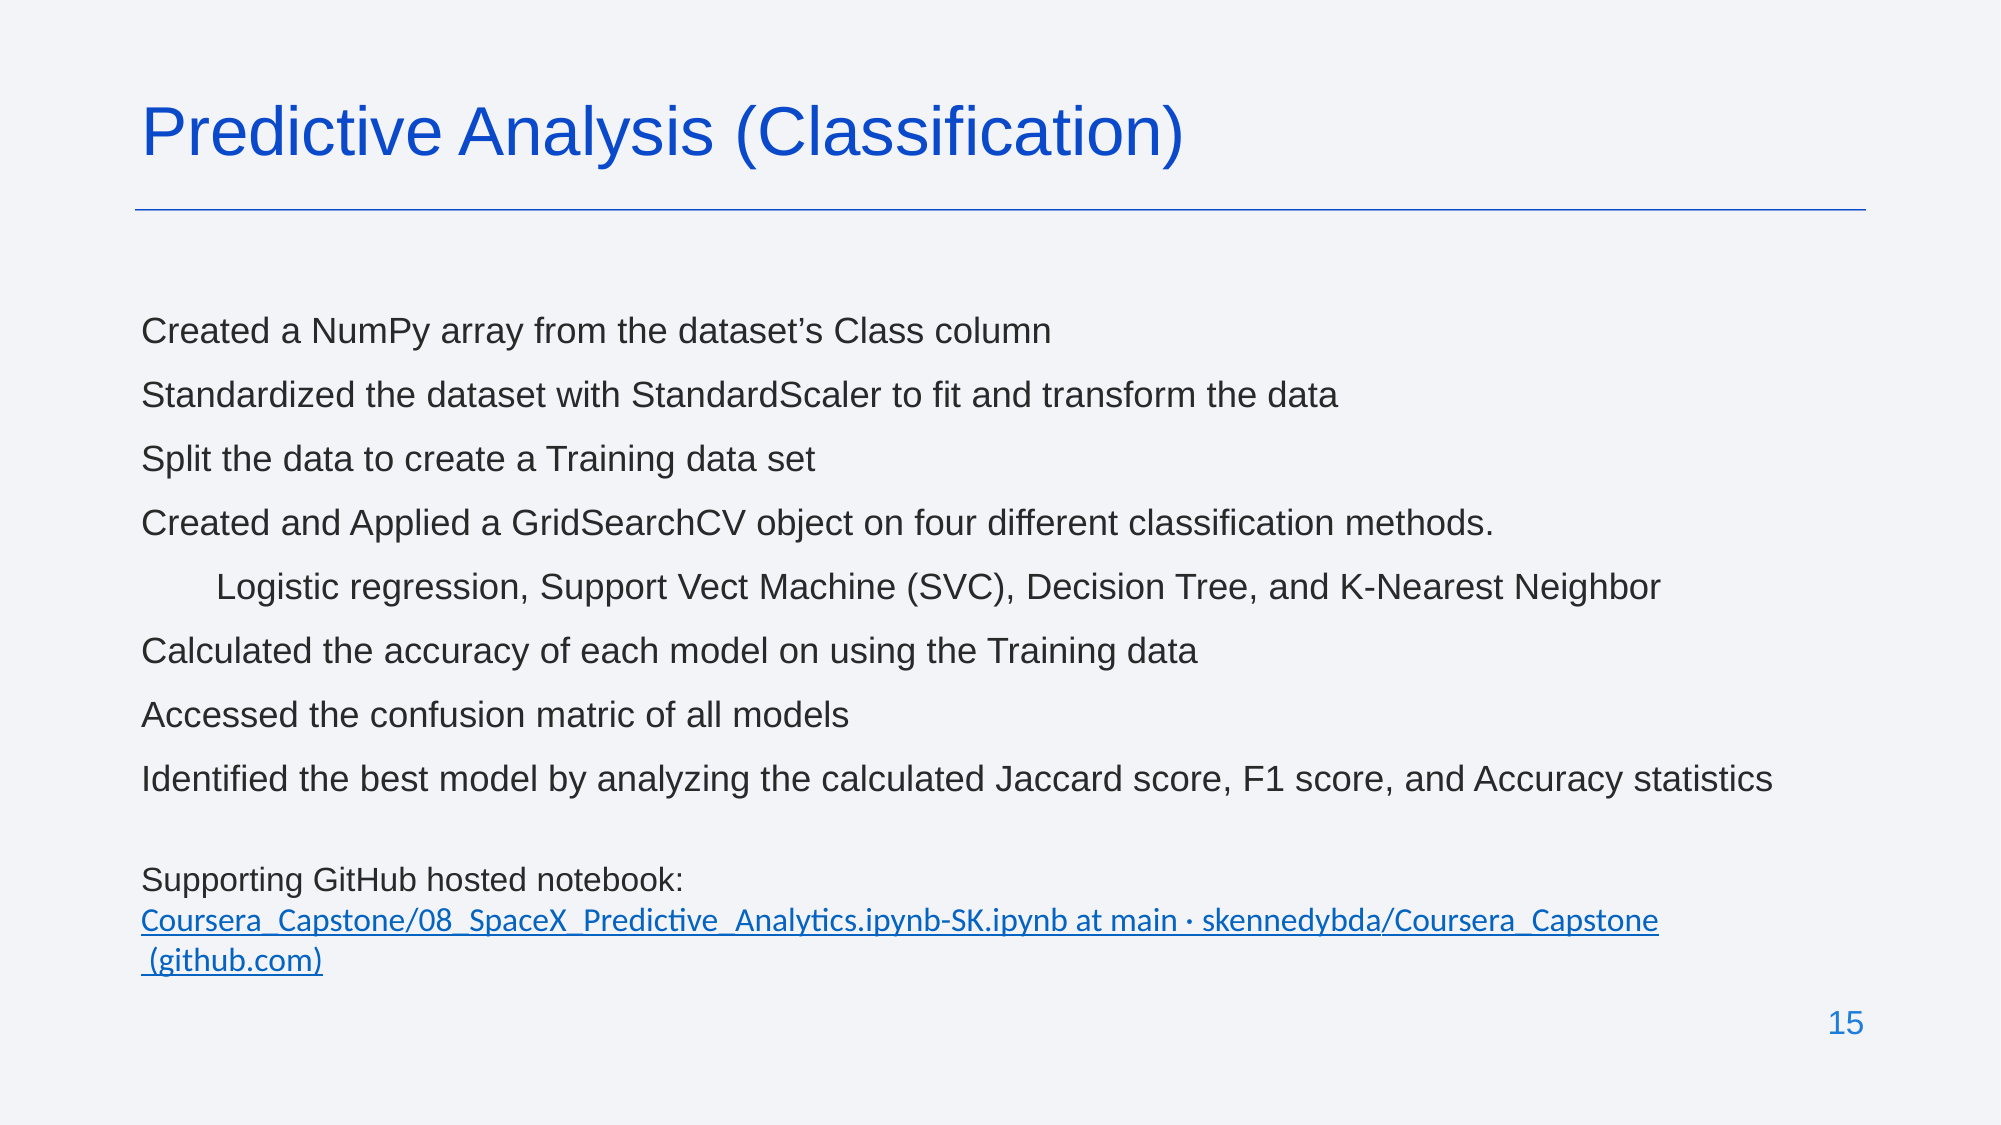

Predictive Analysis (Classification)
Created a NumPy array from the dataset’s Class column
Standardized the dataset with StandardScaler to fit and transform the data
Split the data to create a Training data set
Created and Applied a GridSearchCV object on four different classification methods.
Logistic regression, Support Vect Machine (SVC), Decision Tree, and K-Nearest Neighbor
Calculated the accuracy of each model on using the Training data
Accessed the confusion matric of all models
Identified the best model by analyzing the calculated Jaccard score, F1 score, and Accuracy statistics
Supporting GitHub hosted notebook:
Coursera_Capstone/08_SpaceX_Predictive_Analytics.ipynb-SK.ipynb at main · skennedybda/Coursera_Capstone (github.com)
15